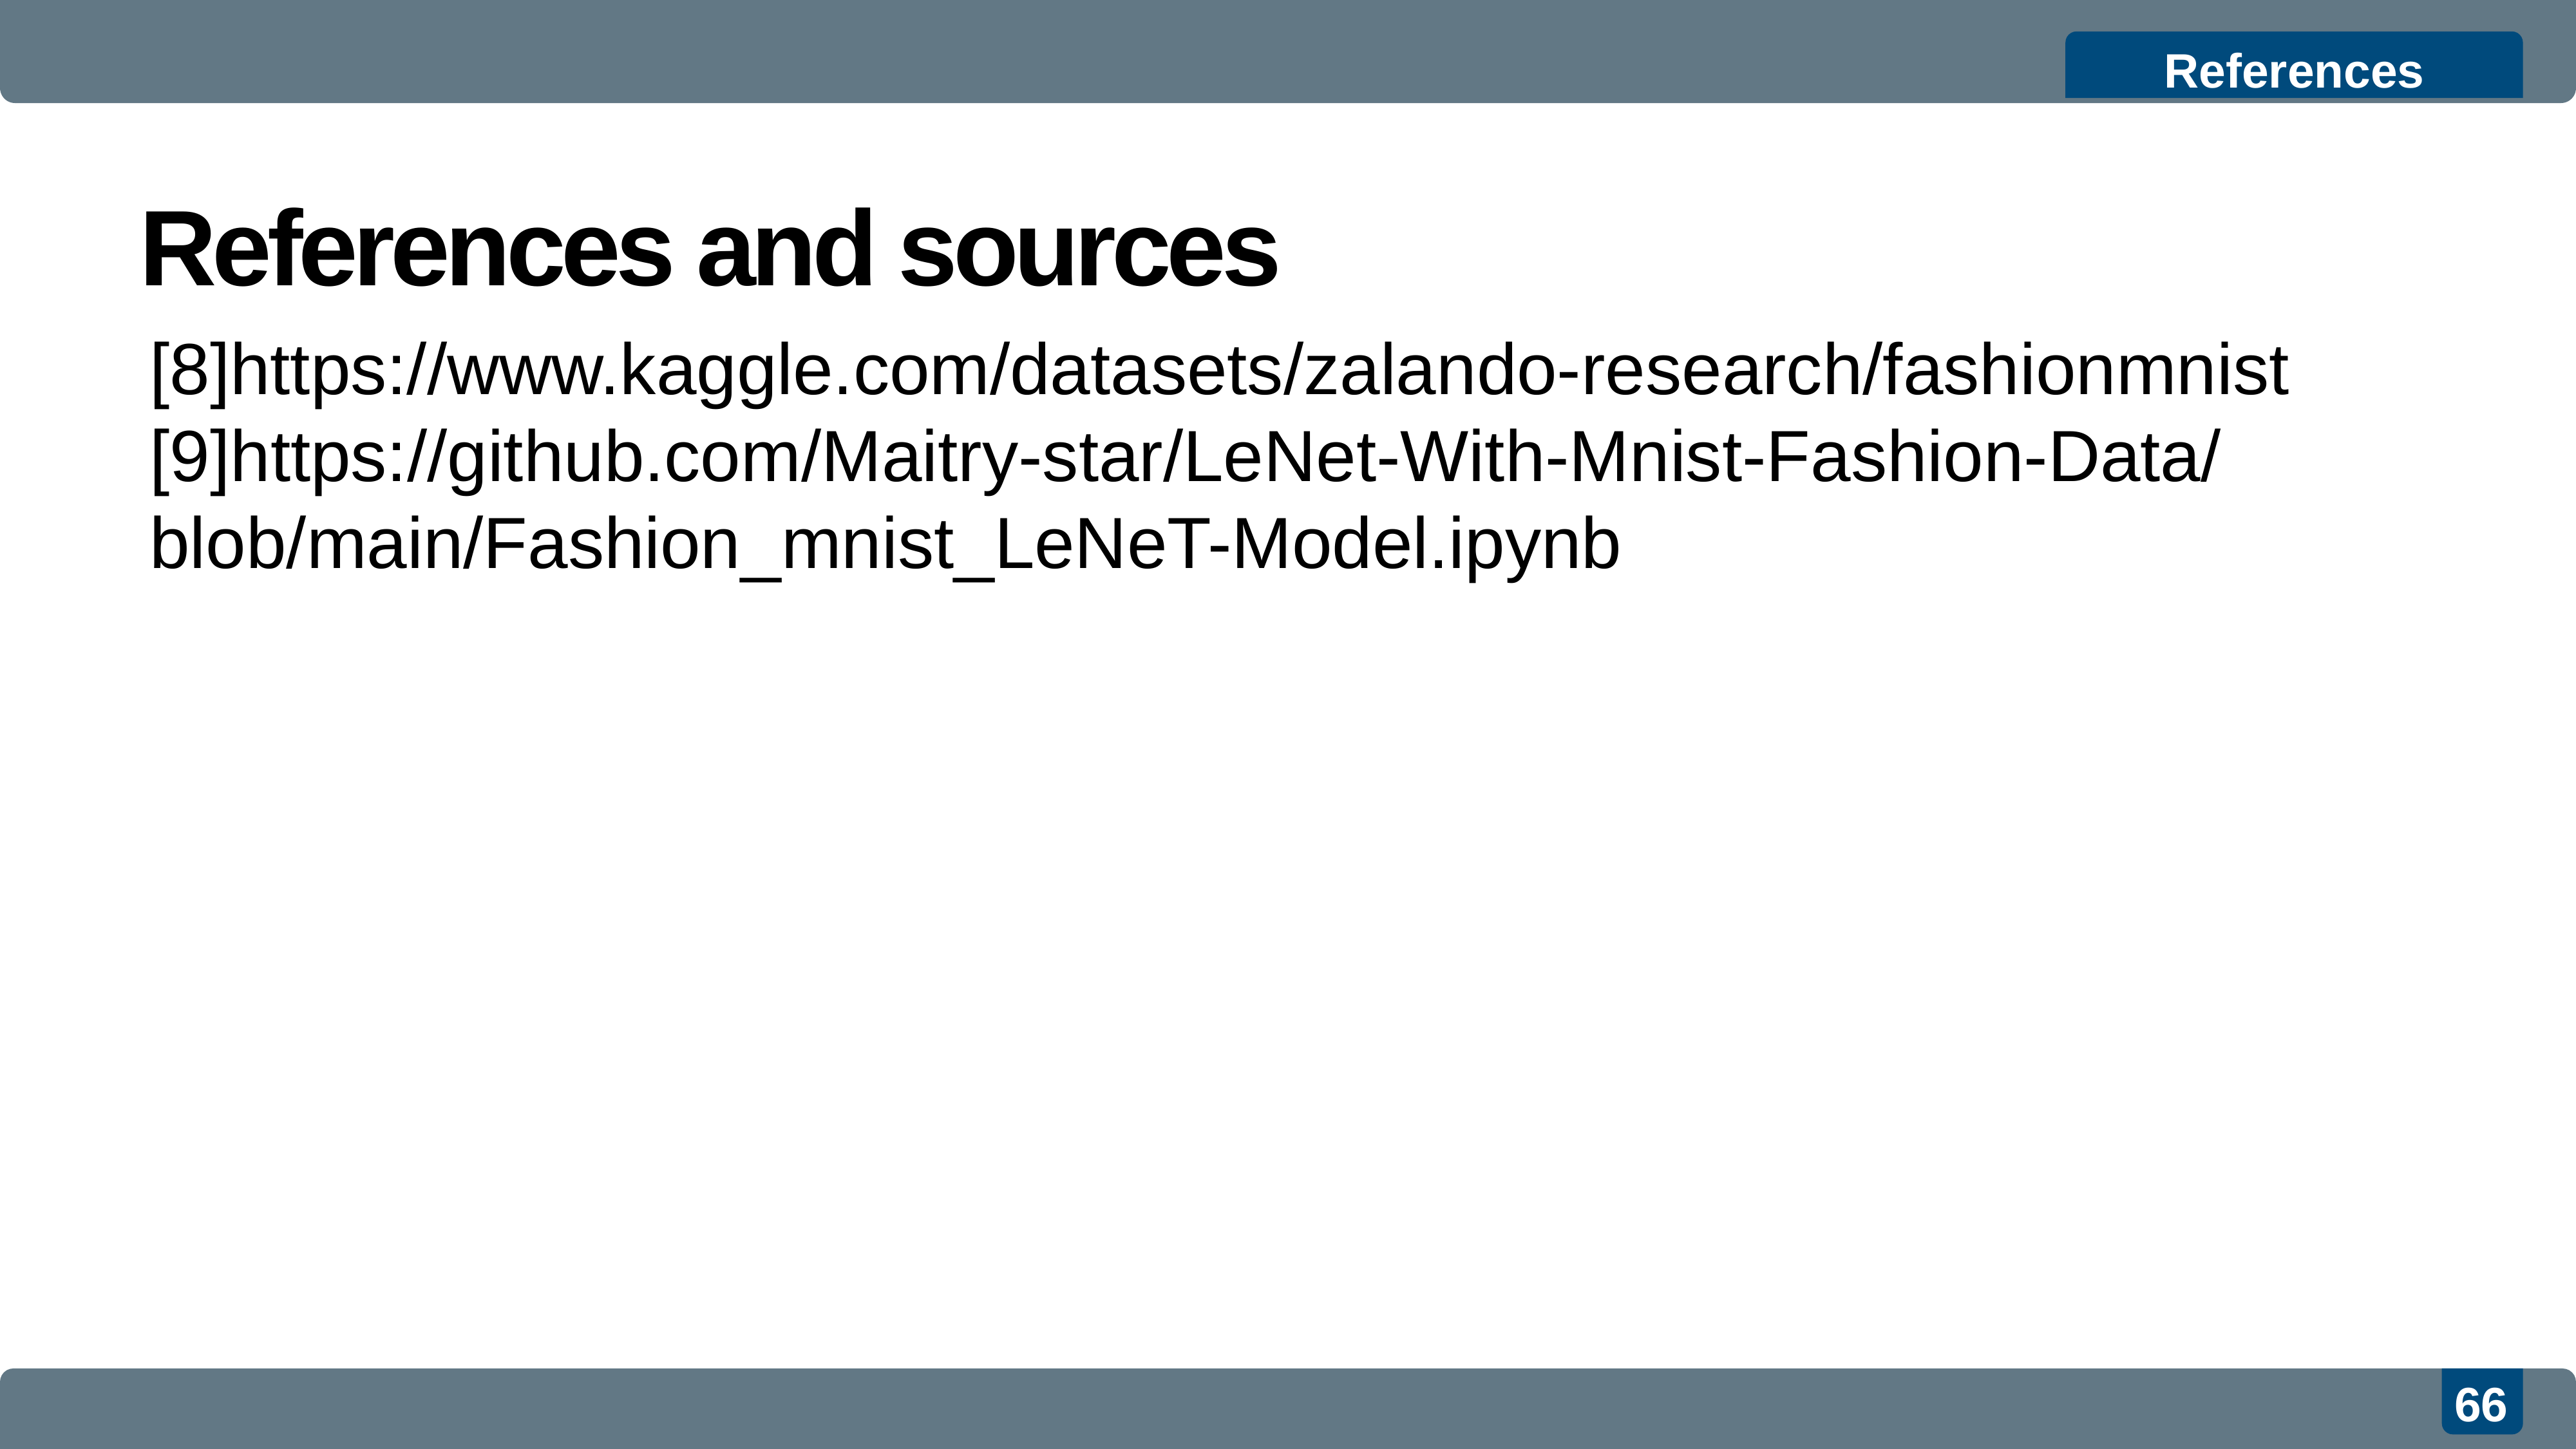

References
References and sources
[8]https://www.kaggle.com/datasets/zalando-research/fashionmnist
[9]️https://github.com/Maitry-star/LeNet-With-Mnist-Fashion-Data/blob/main/Fashion_mnist_LeNeT-Model.ipynb

66